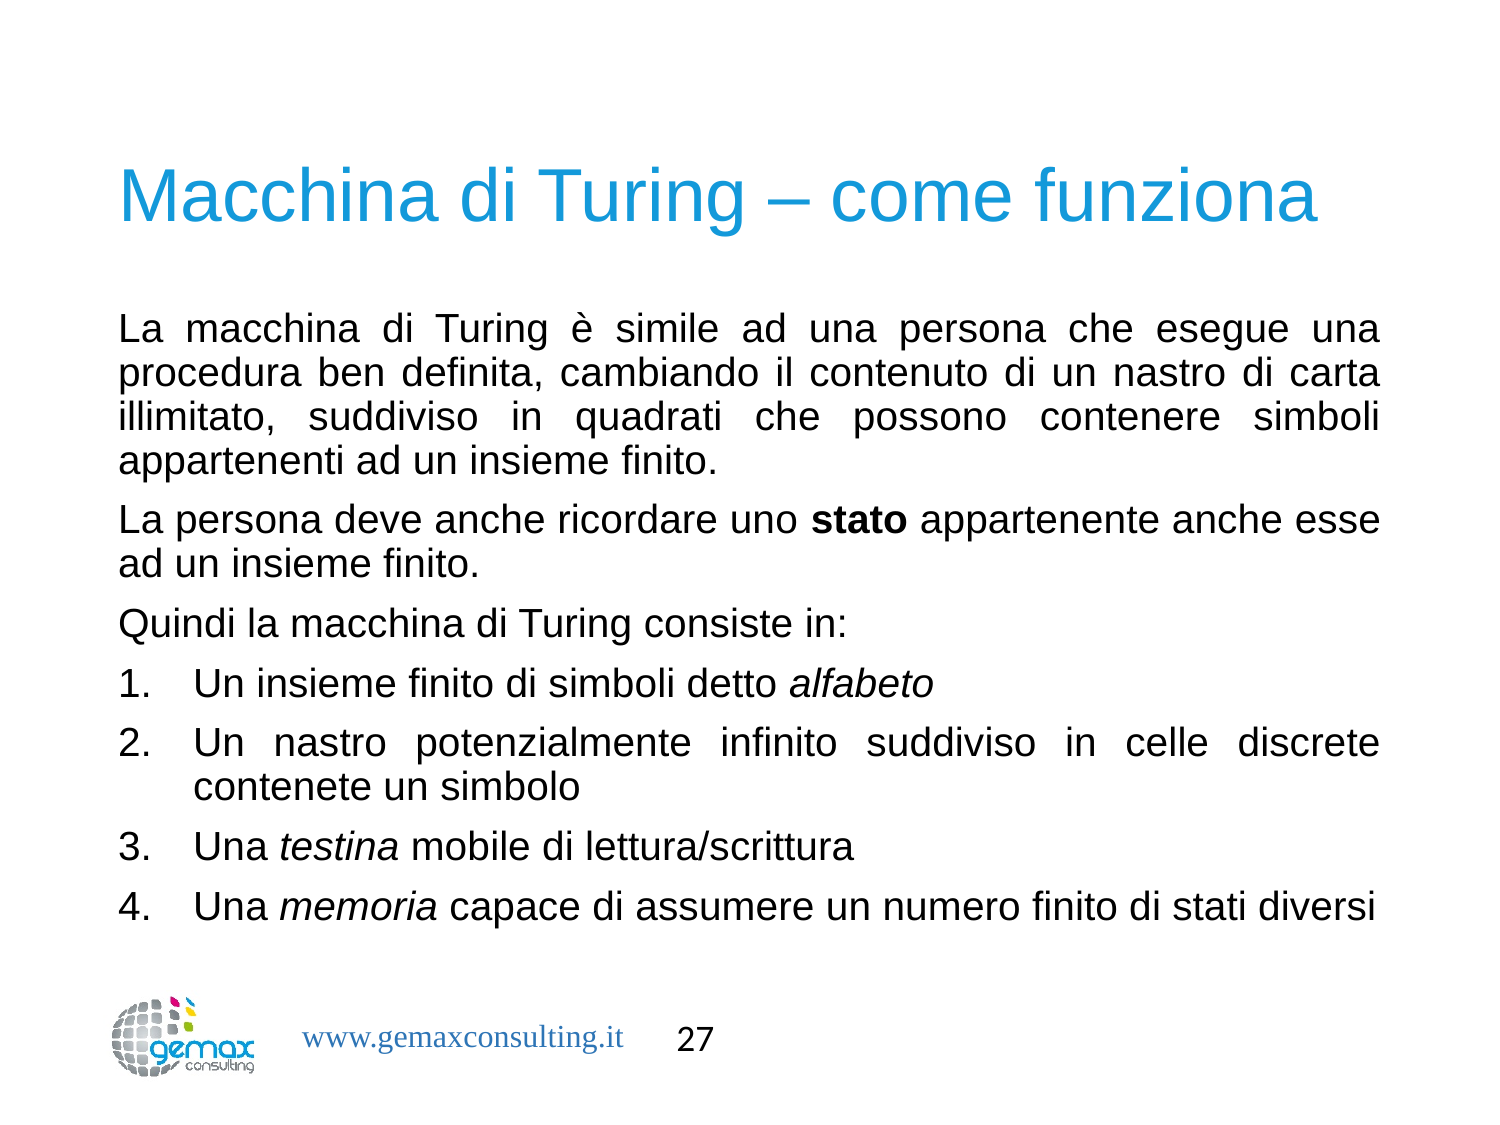

# Macchina di Turing – come funziona
La macchina di Turing è simile ad una persona che esegue una procedura ben definita, cambiando il contenuto di un nastro di carta illimitato, suddiviso in quadrati che possono contenere simboli appartenenti ad un insieme finito.
La persona deve anche ricordare uno stato appartenente anche esse ad un insieme finito.
Quindi la macchina di Turing consiste in:
Un insieme finito di simboli detto alfabeto
Un nastro potenzialmente infinito suddiviso in celle discrete contenete un simbolo
Una testina mobile di lettura/scrittura
Una memoria capace di assumere un numero finito di stati diversi

27